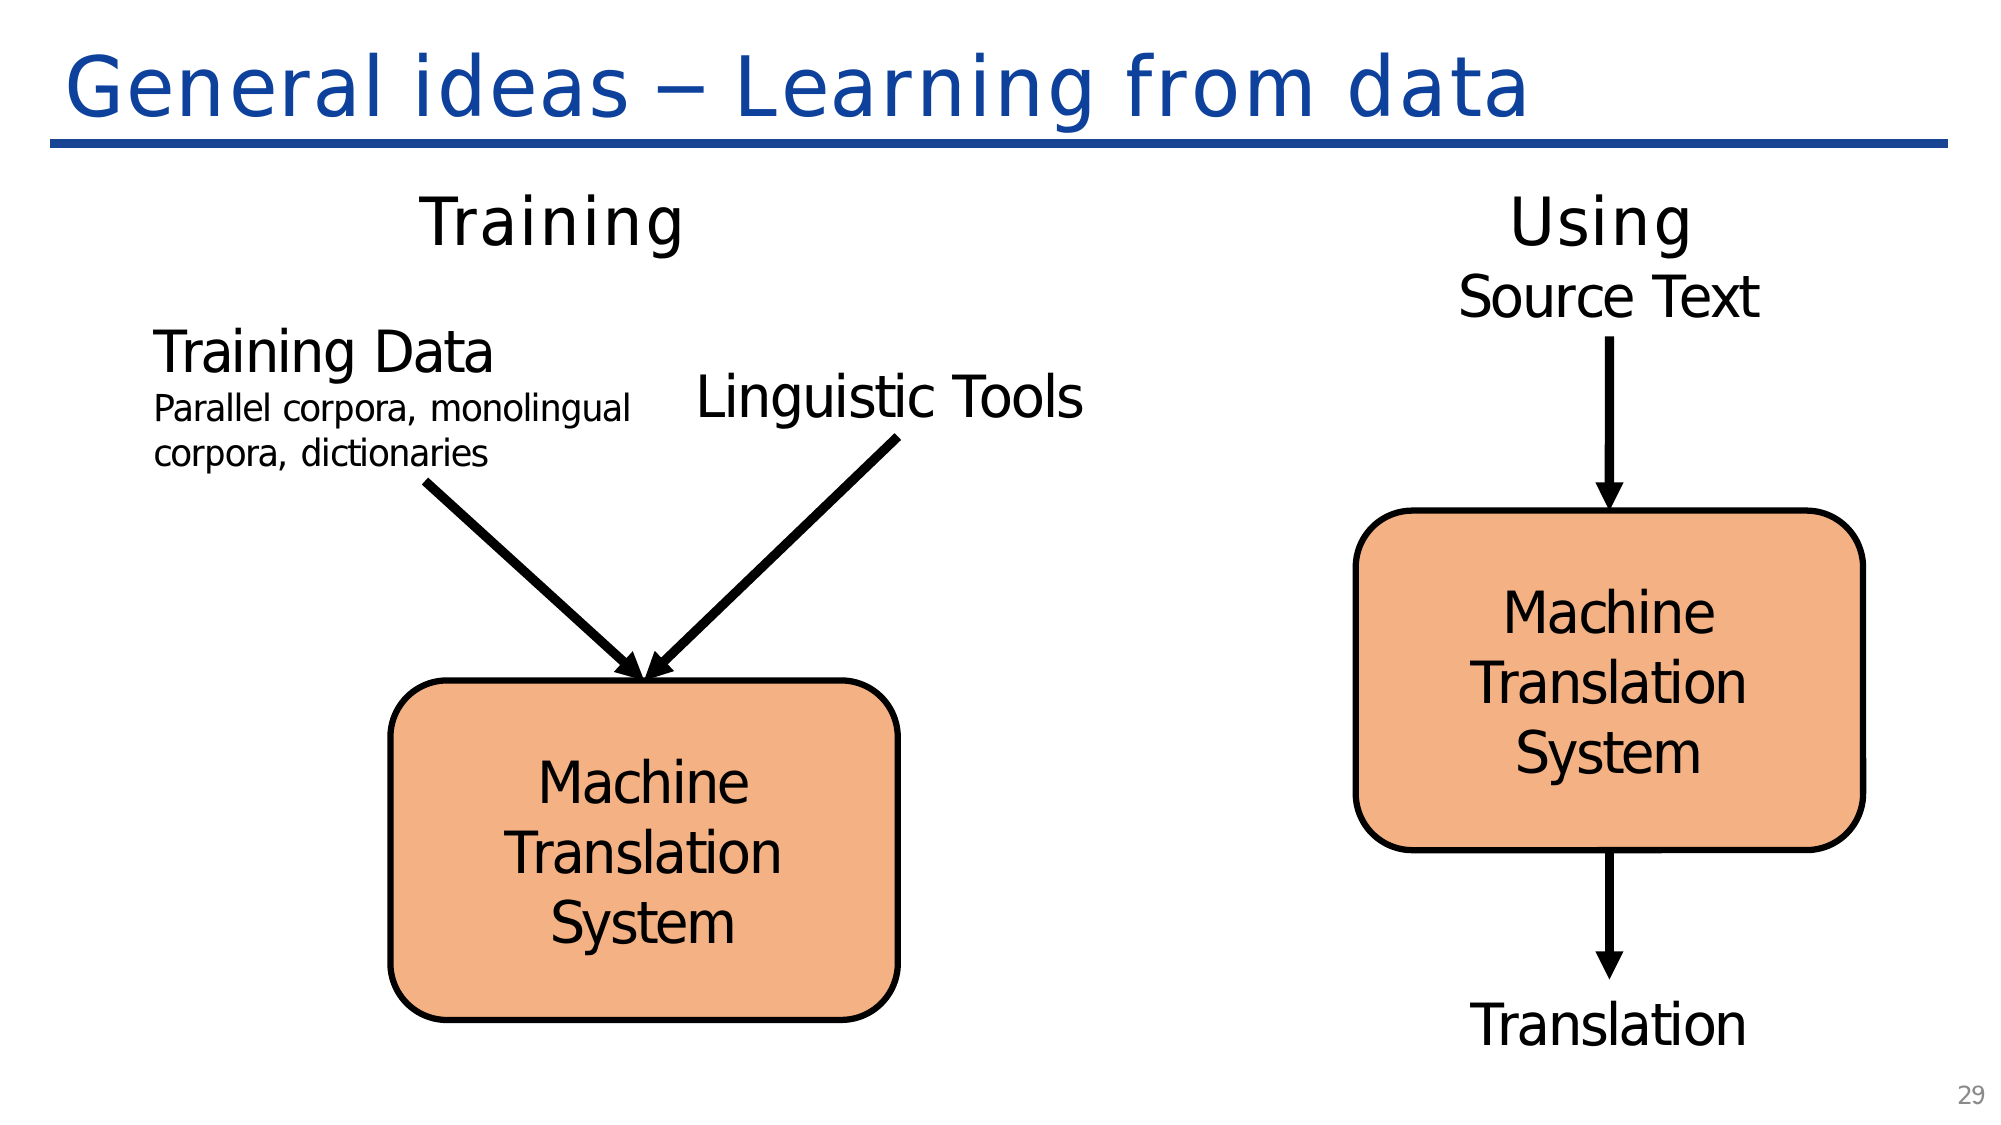

# General ideas – Learning from data
Training
Using
Source Text
Training Data
Parallel corpora, monolingual corpora, dictionaries
Linguistic Tools
Machine Translation System
Machine Translation System
Translation
29